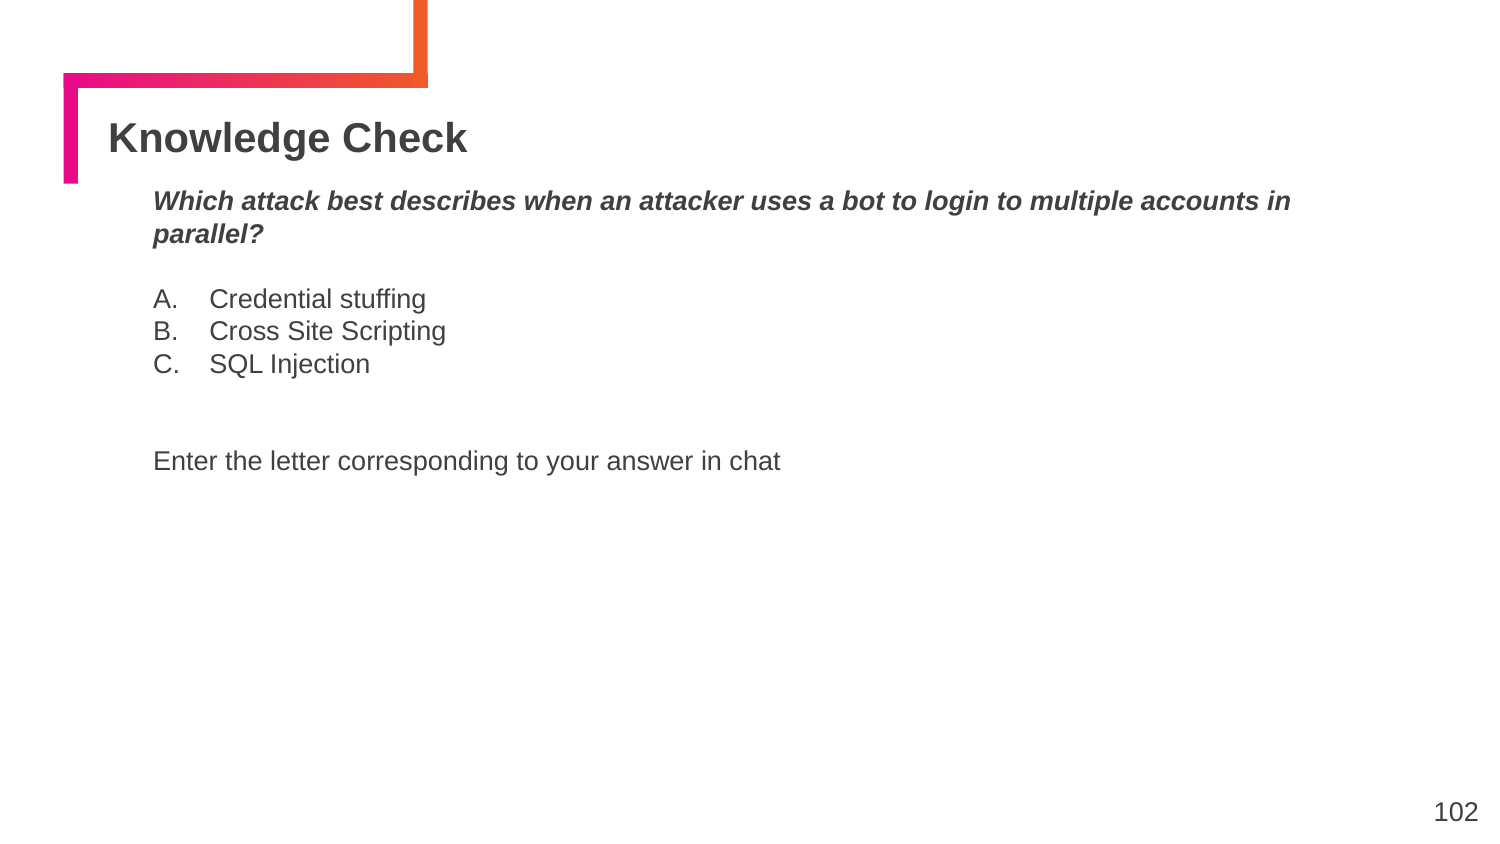

# Knowledge Check
Which attack best describes when an attacker uses a bot to login to multiple accounts in parallel?

Credential stuffing
Cross Site Scripting
SQL Injection

Enter the letter corresponding to your answer in chat
102